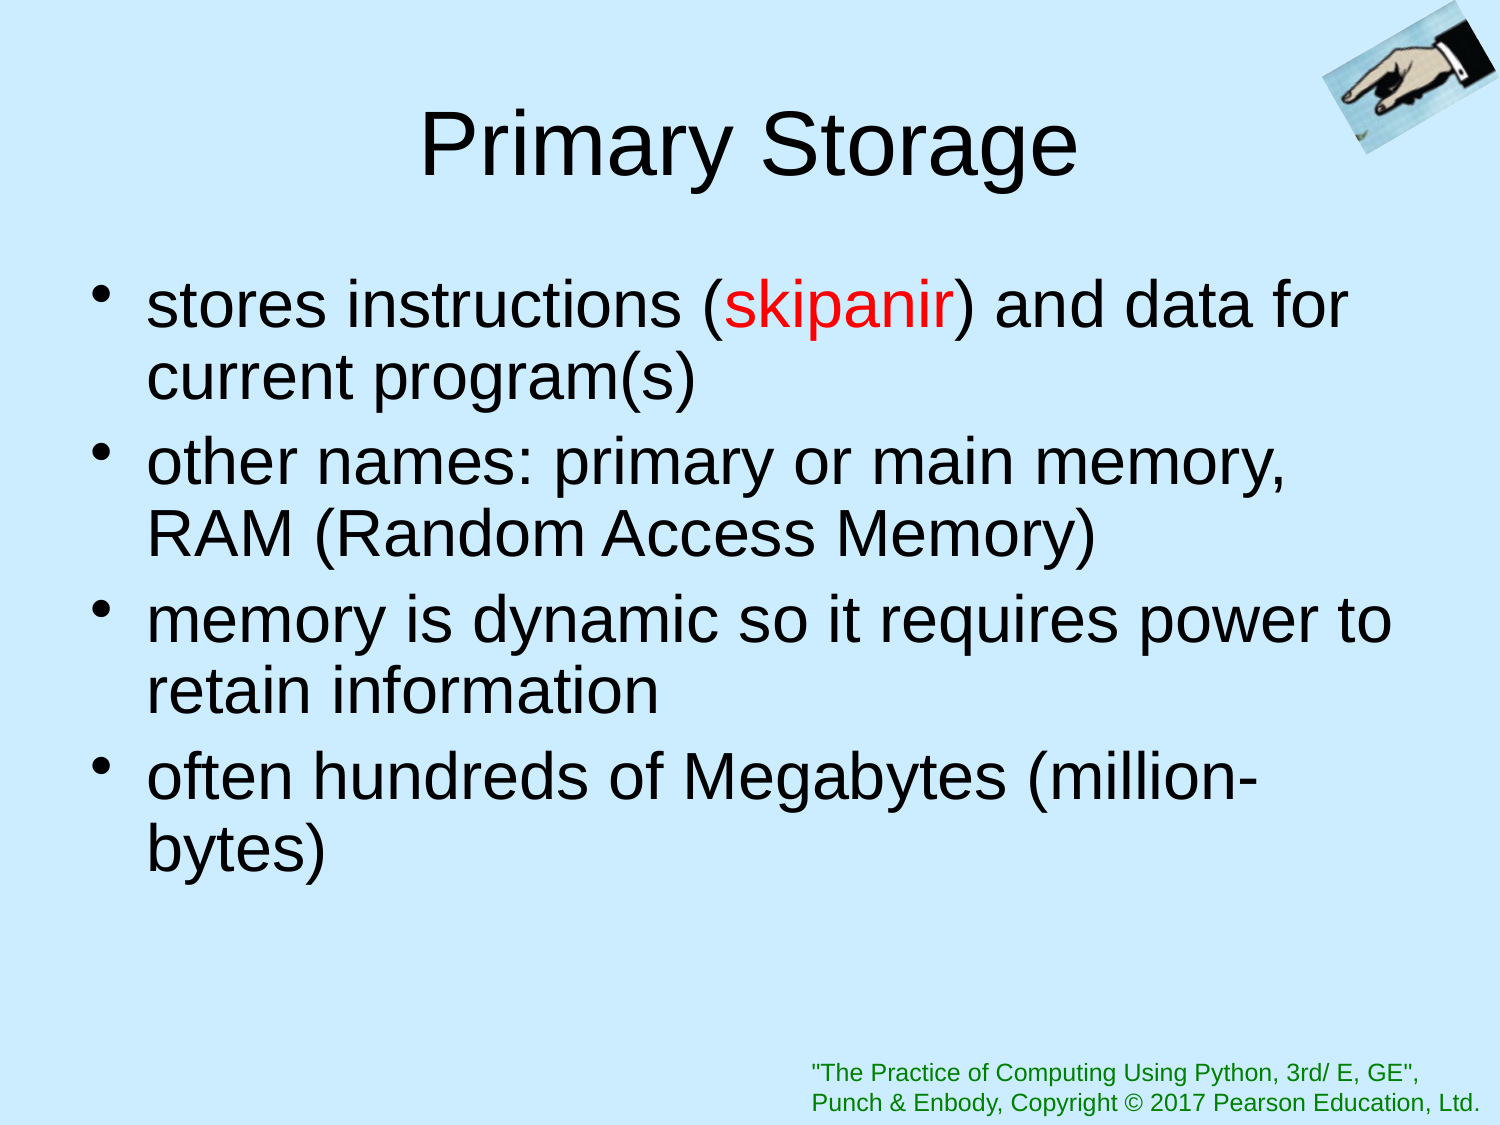

# Primary Storage
stores instructions (skipanir) and data for current program(s)
other names: primary or main memory, RAM (Random Access Memory)
memory is dynamic so it requires power to retain information
often hundreds of Megabytes (million-bytes)